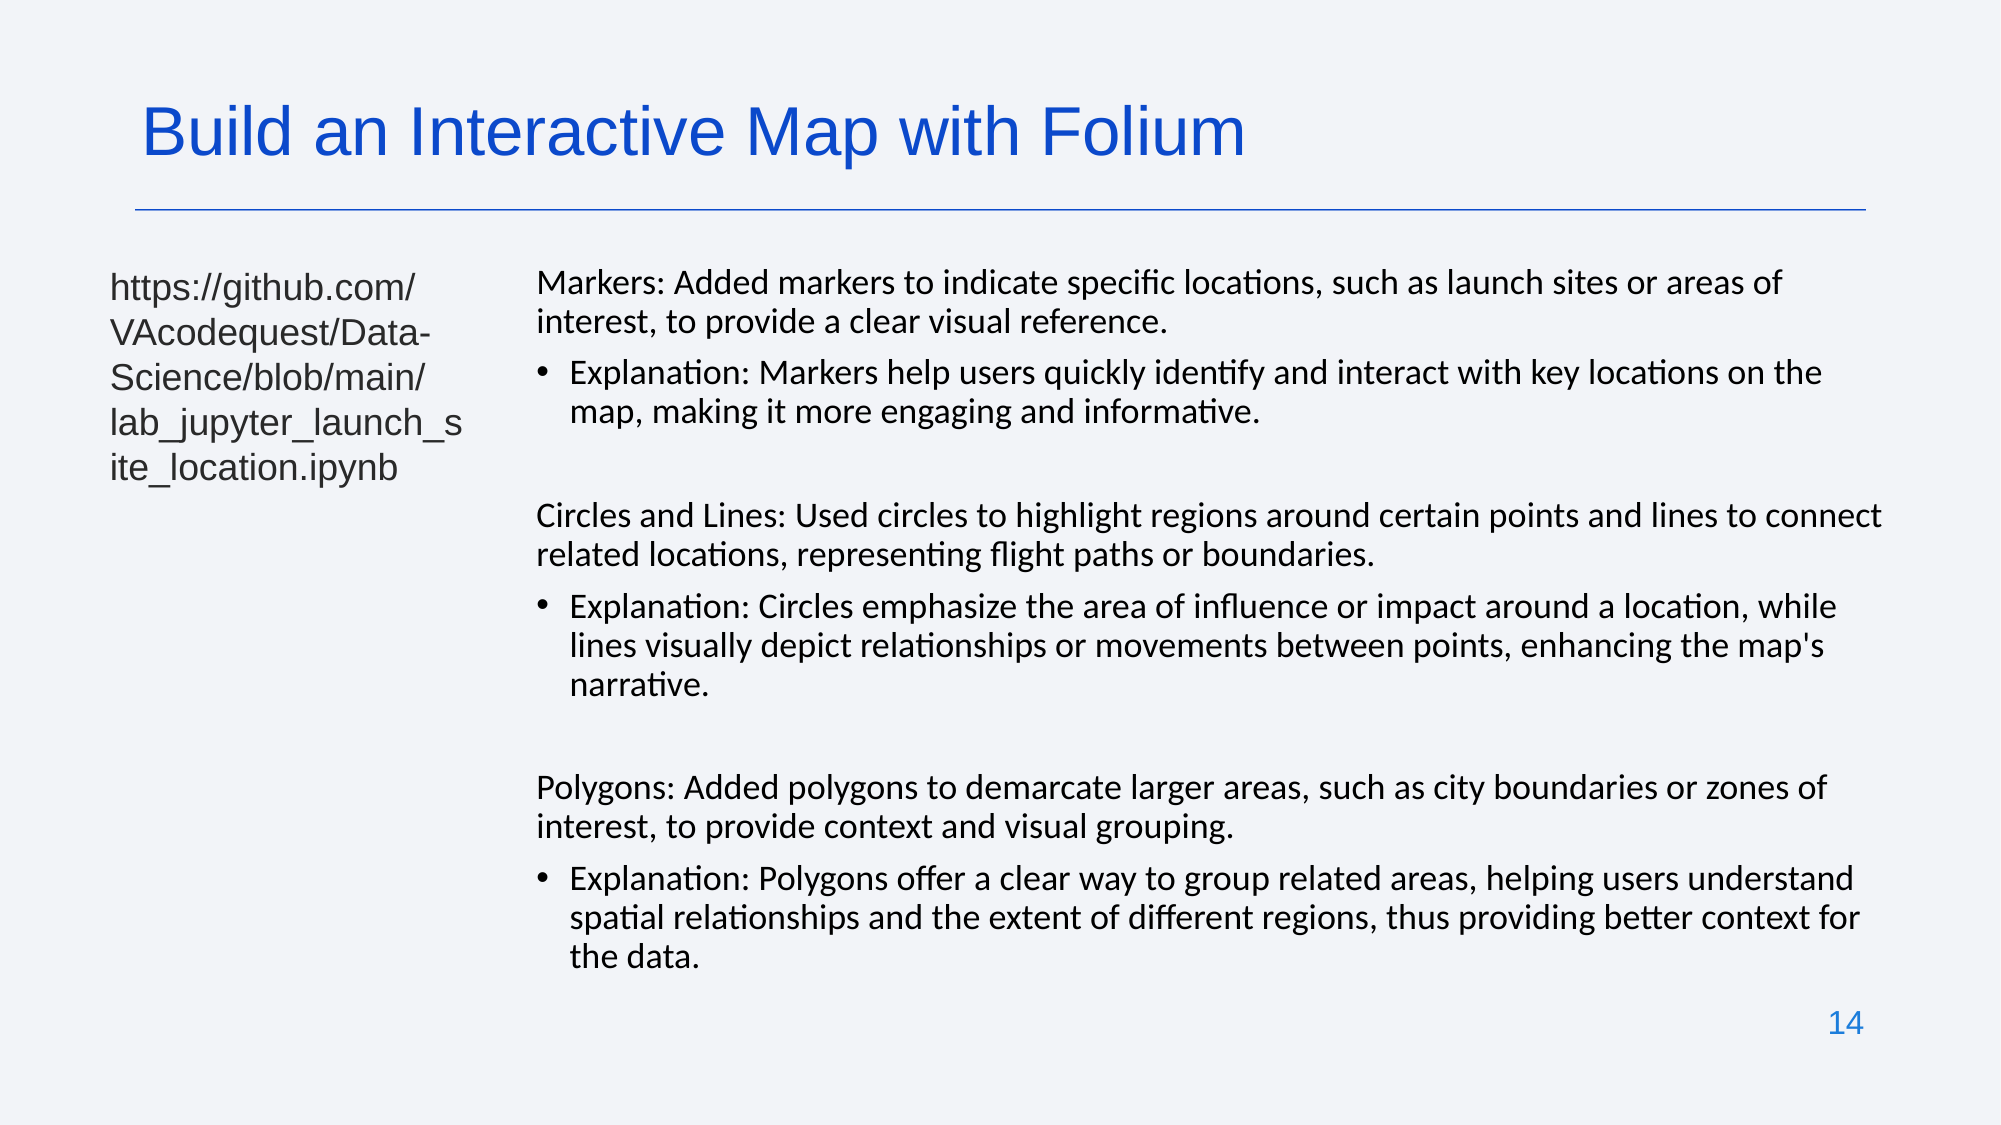

Build an Interactive Map with Folium
https://github.com/VAcodequest/Data-Science/blob/main/lab_jupyter_launch_site_location.ipynb

Markers: Added markers to indicate specific locations, such as launch sites or areas of interest, to provide a clear visual reference.
Explanation: Markers help users quickly identify and interact with key locations on the map, making it more engaging and informative.

Circles and Lines: Used circles to highlight regions around certain points and lines to connect related locations, representing flight paths or boundaries.
Explanation: Circles emphasize the area of influence or impact around a location, while lines visually depict relationships or movements between points, enhancing the map's narrative.

Polygons: Added polygons to demarcate larger areas, such as city boundaries or zones of interest, to provide context and visual grouping.
Explanation: Polygons offer a clear way to group related areas, helping users understand spatial relationships and the extent of different regions, thus providing better context for the data.
14